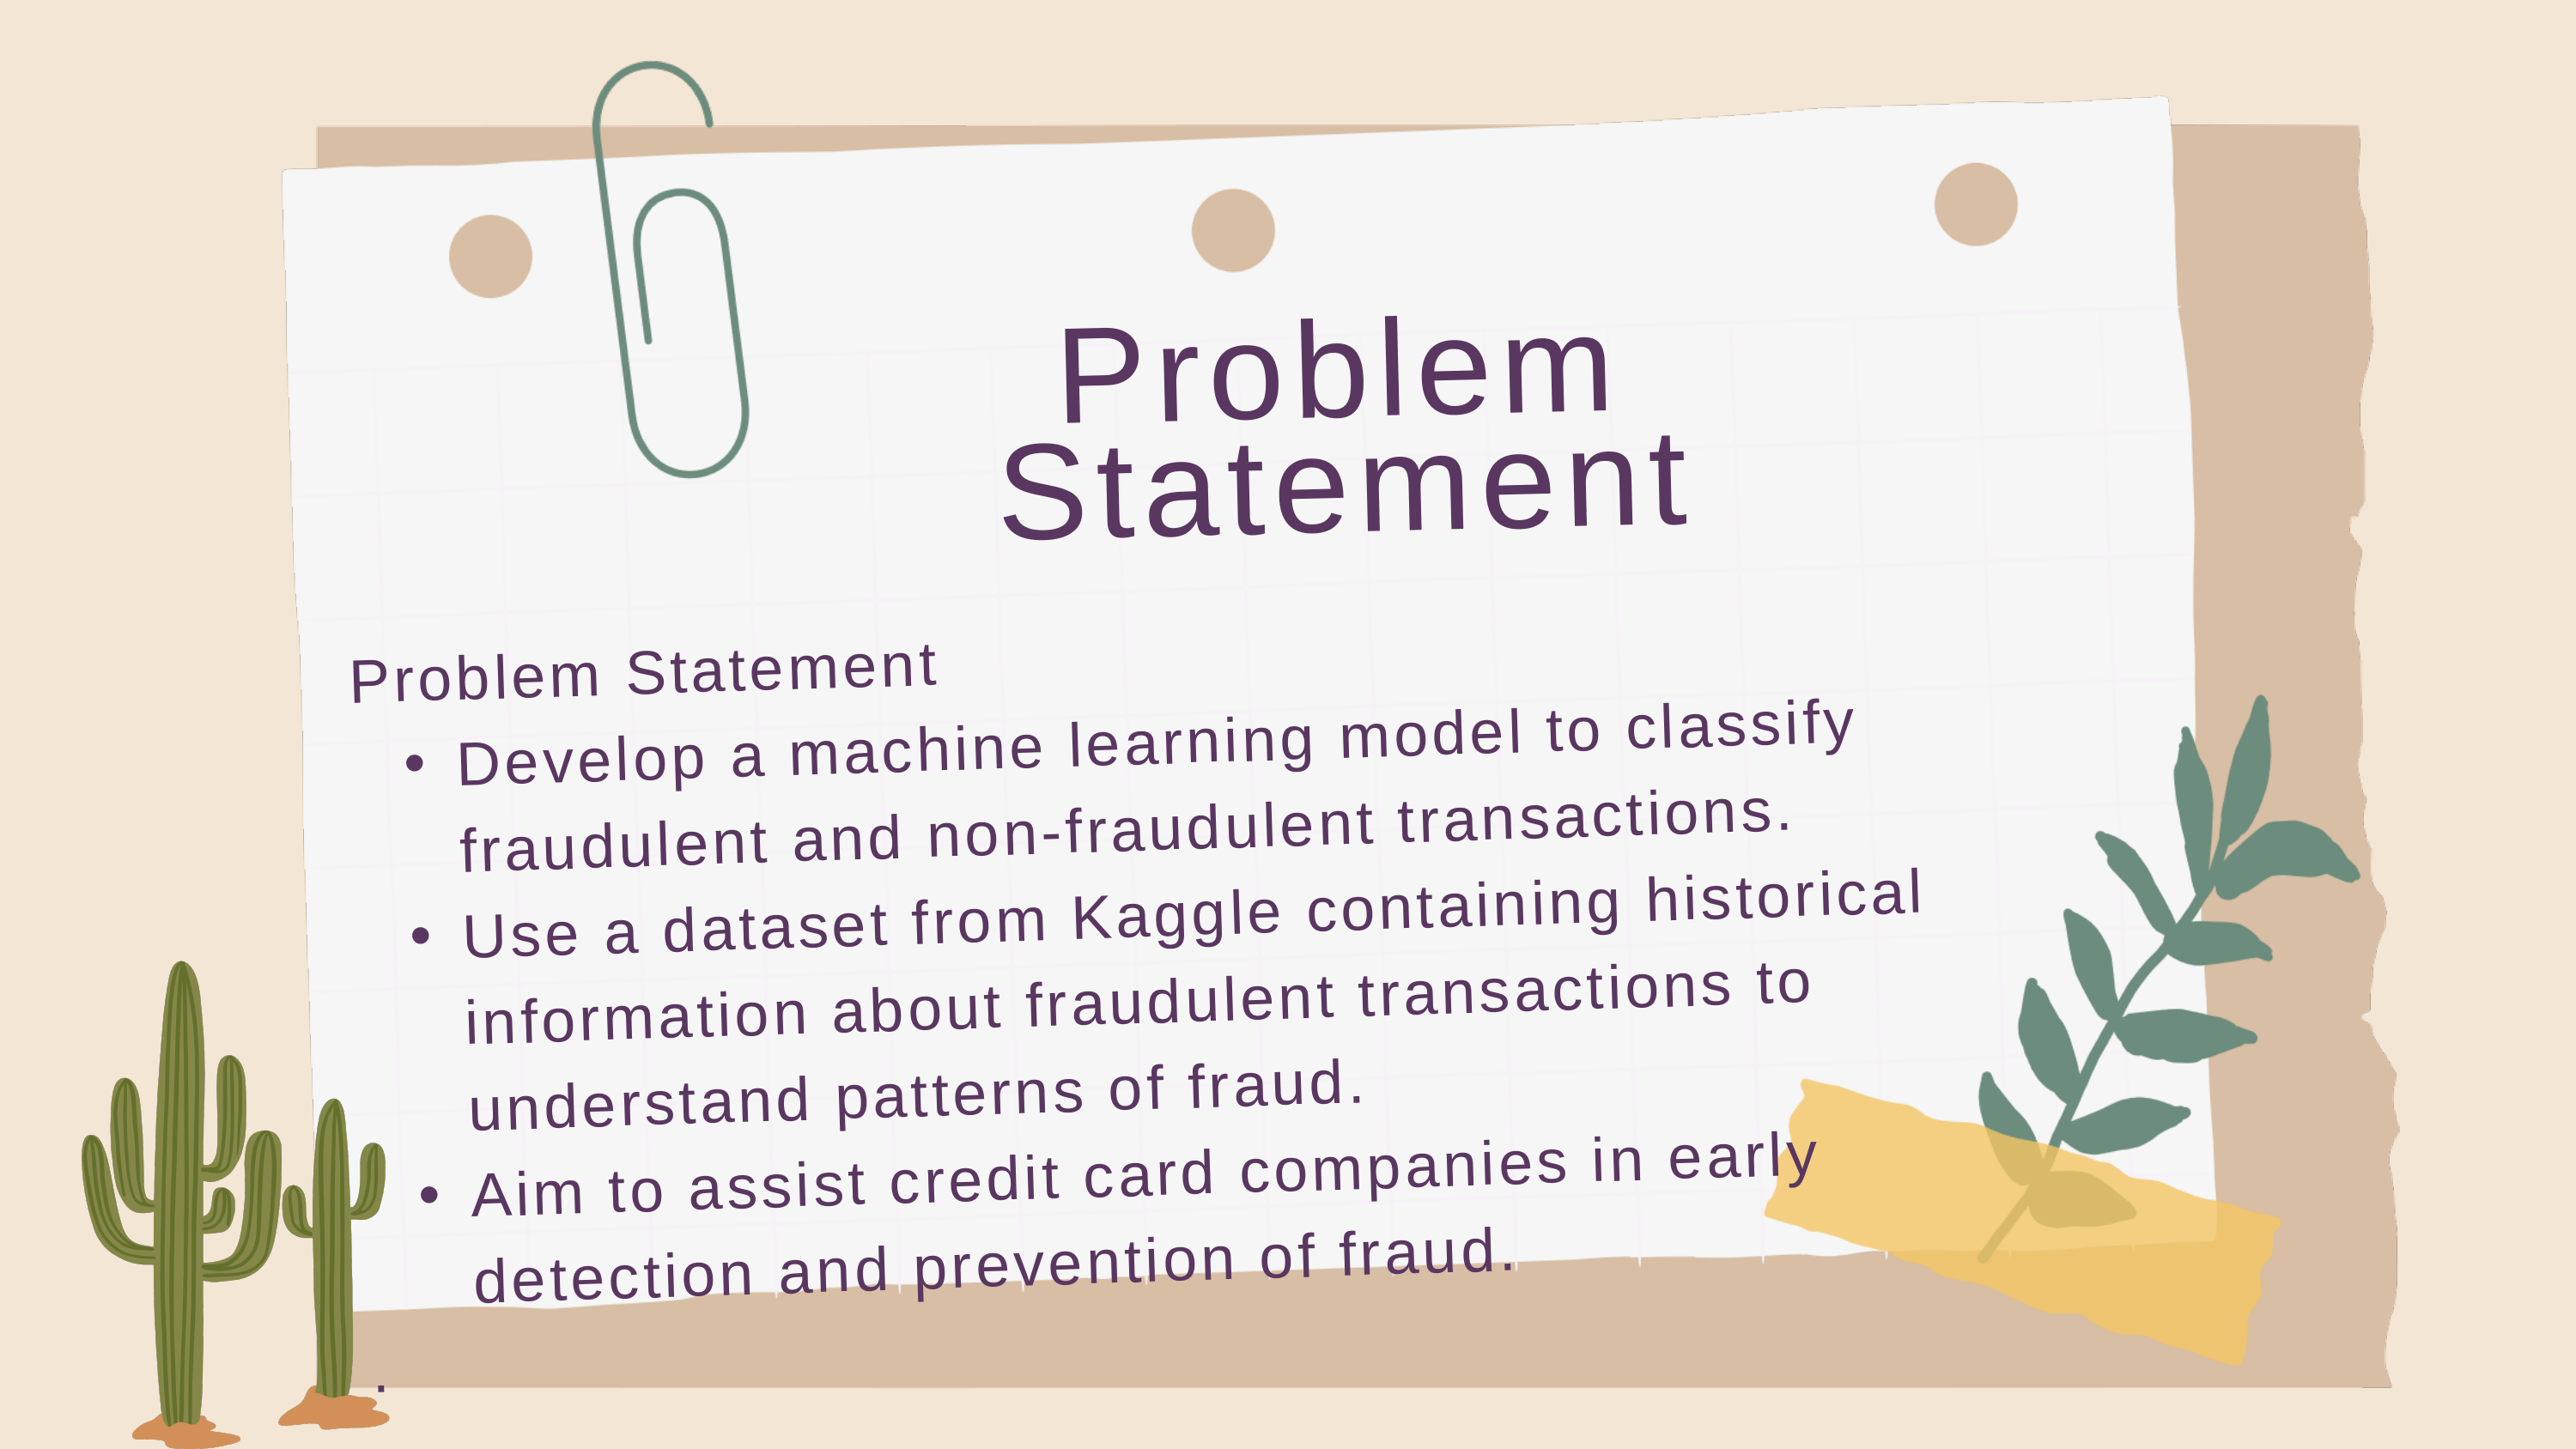

Problem Statement
Problem Statement
Develop a machine learning model to classify fraudulent and non-fraudulent transactions.
Use a dataset from Kaggle containing historical information about fraudulent transactions to understand patterns of fraud.
Aim to assist credit card companies in early detection and prevention of fraud.
.